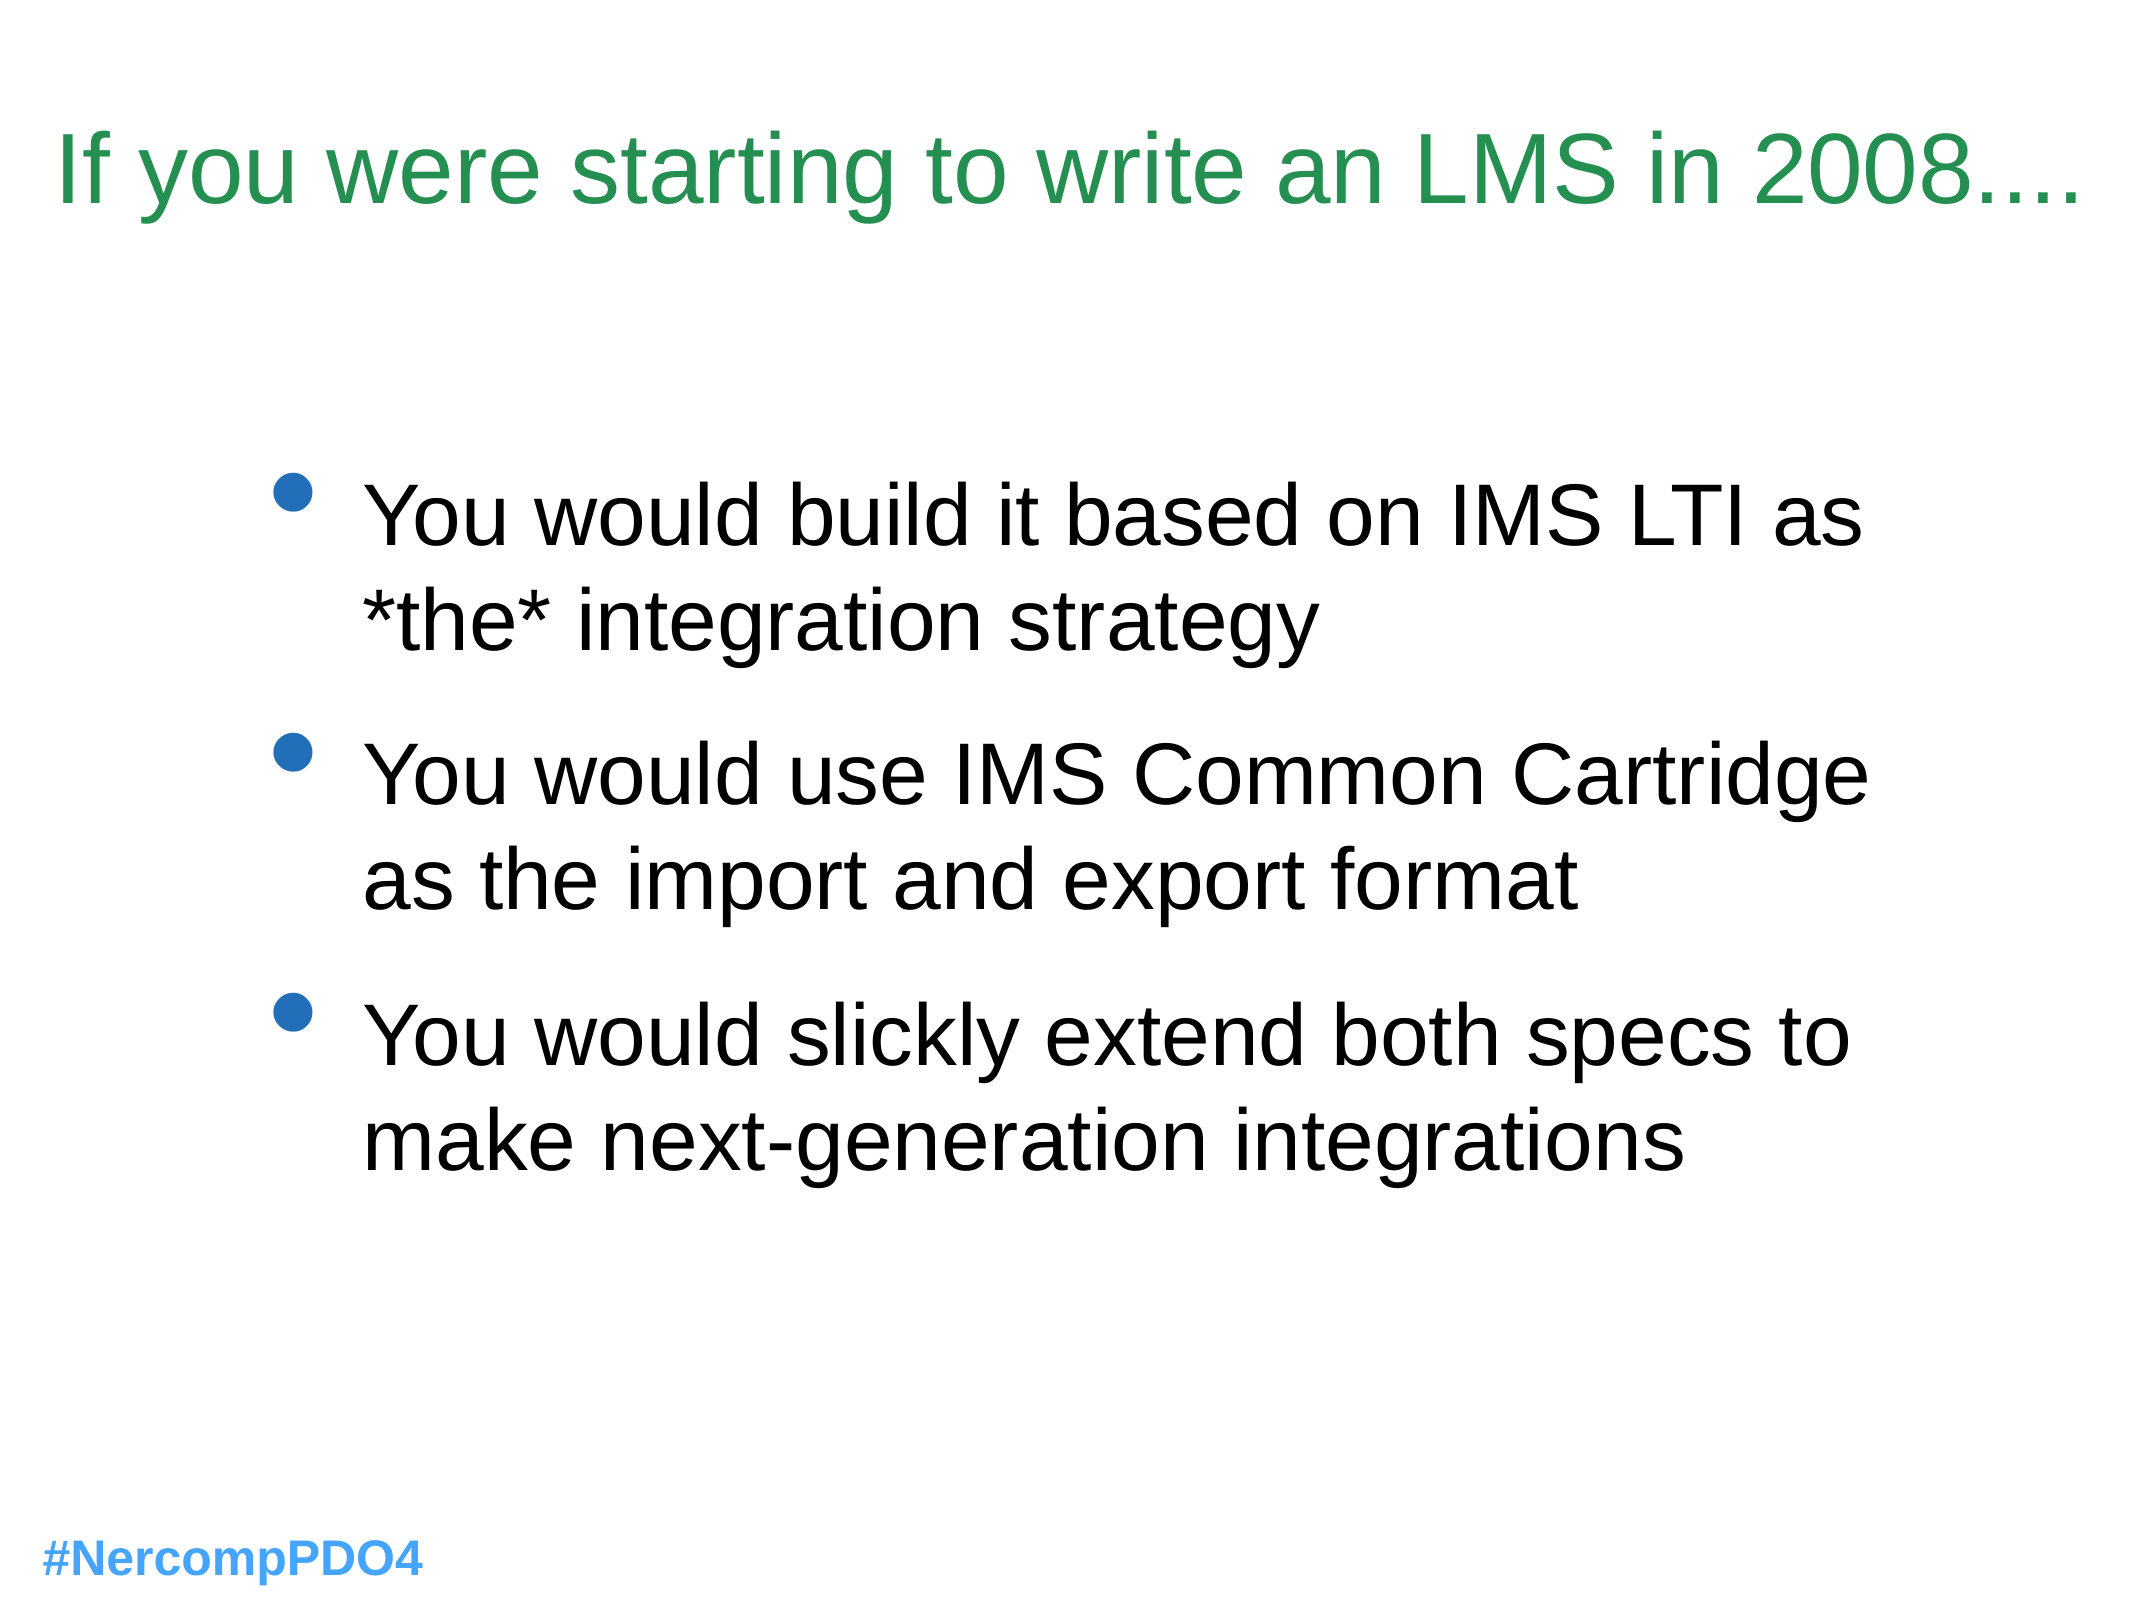

# If you were starting to write an LMS in 2008....
You would build it based on IMS LTI as *the* integration strategy
You would use IMS Common Cartridge as the import and export format
You would slickly extend both specs to make next-generation integrations